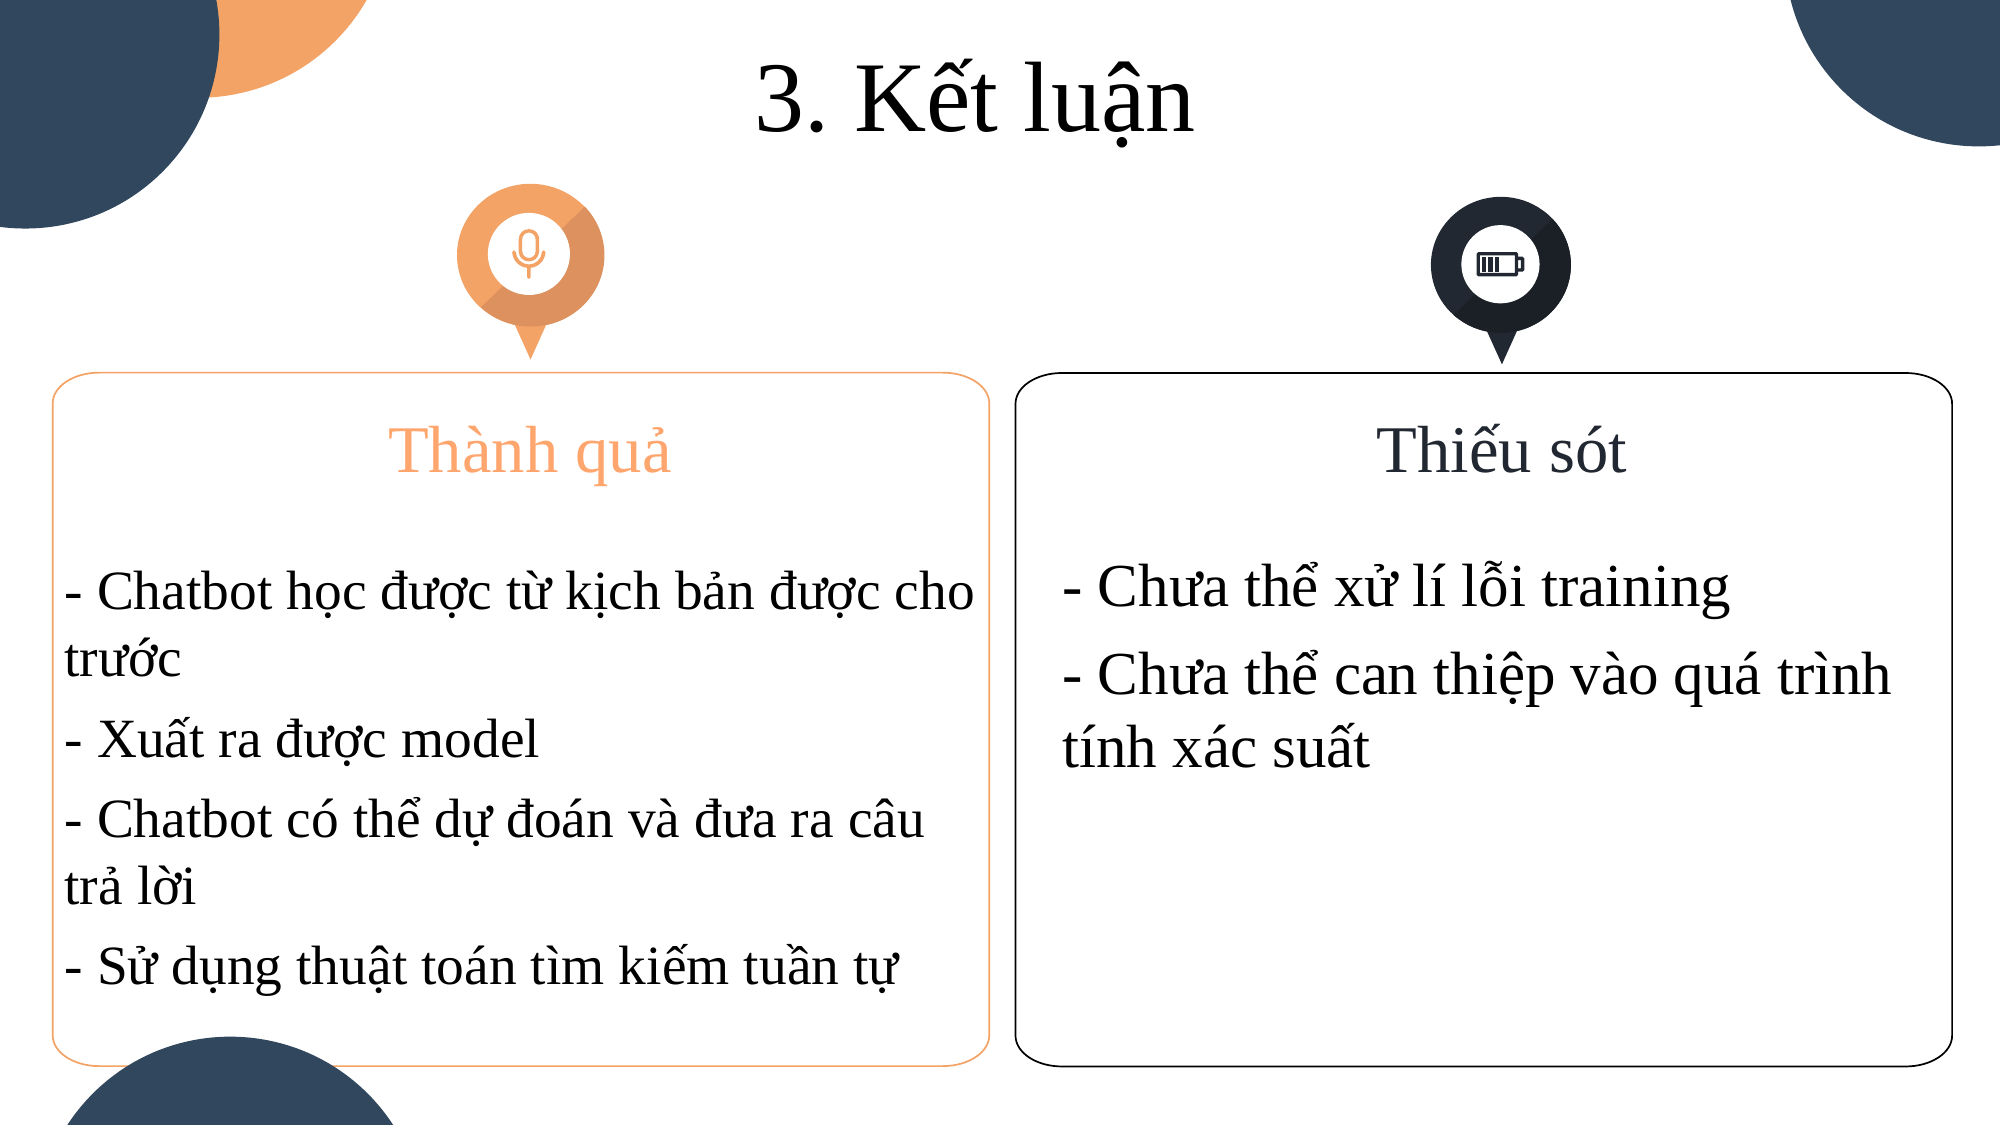

3. Kết luận

Thành quả
Thiếu sót
- Chưa thể xử lí lỗi training
- Chưa thể can thiệp vào quá trình tính xác suất
- Chatbot học được từ kịch bản được cho trước
- Xuất ra được model
- Chatbot có thể dự đoán và đưa ra câu trả lời
- Sử dụng thuật toán tìm kiếm tuần tự